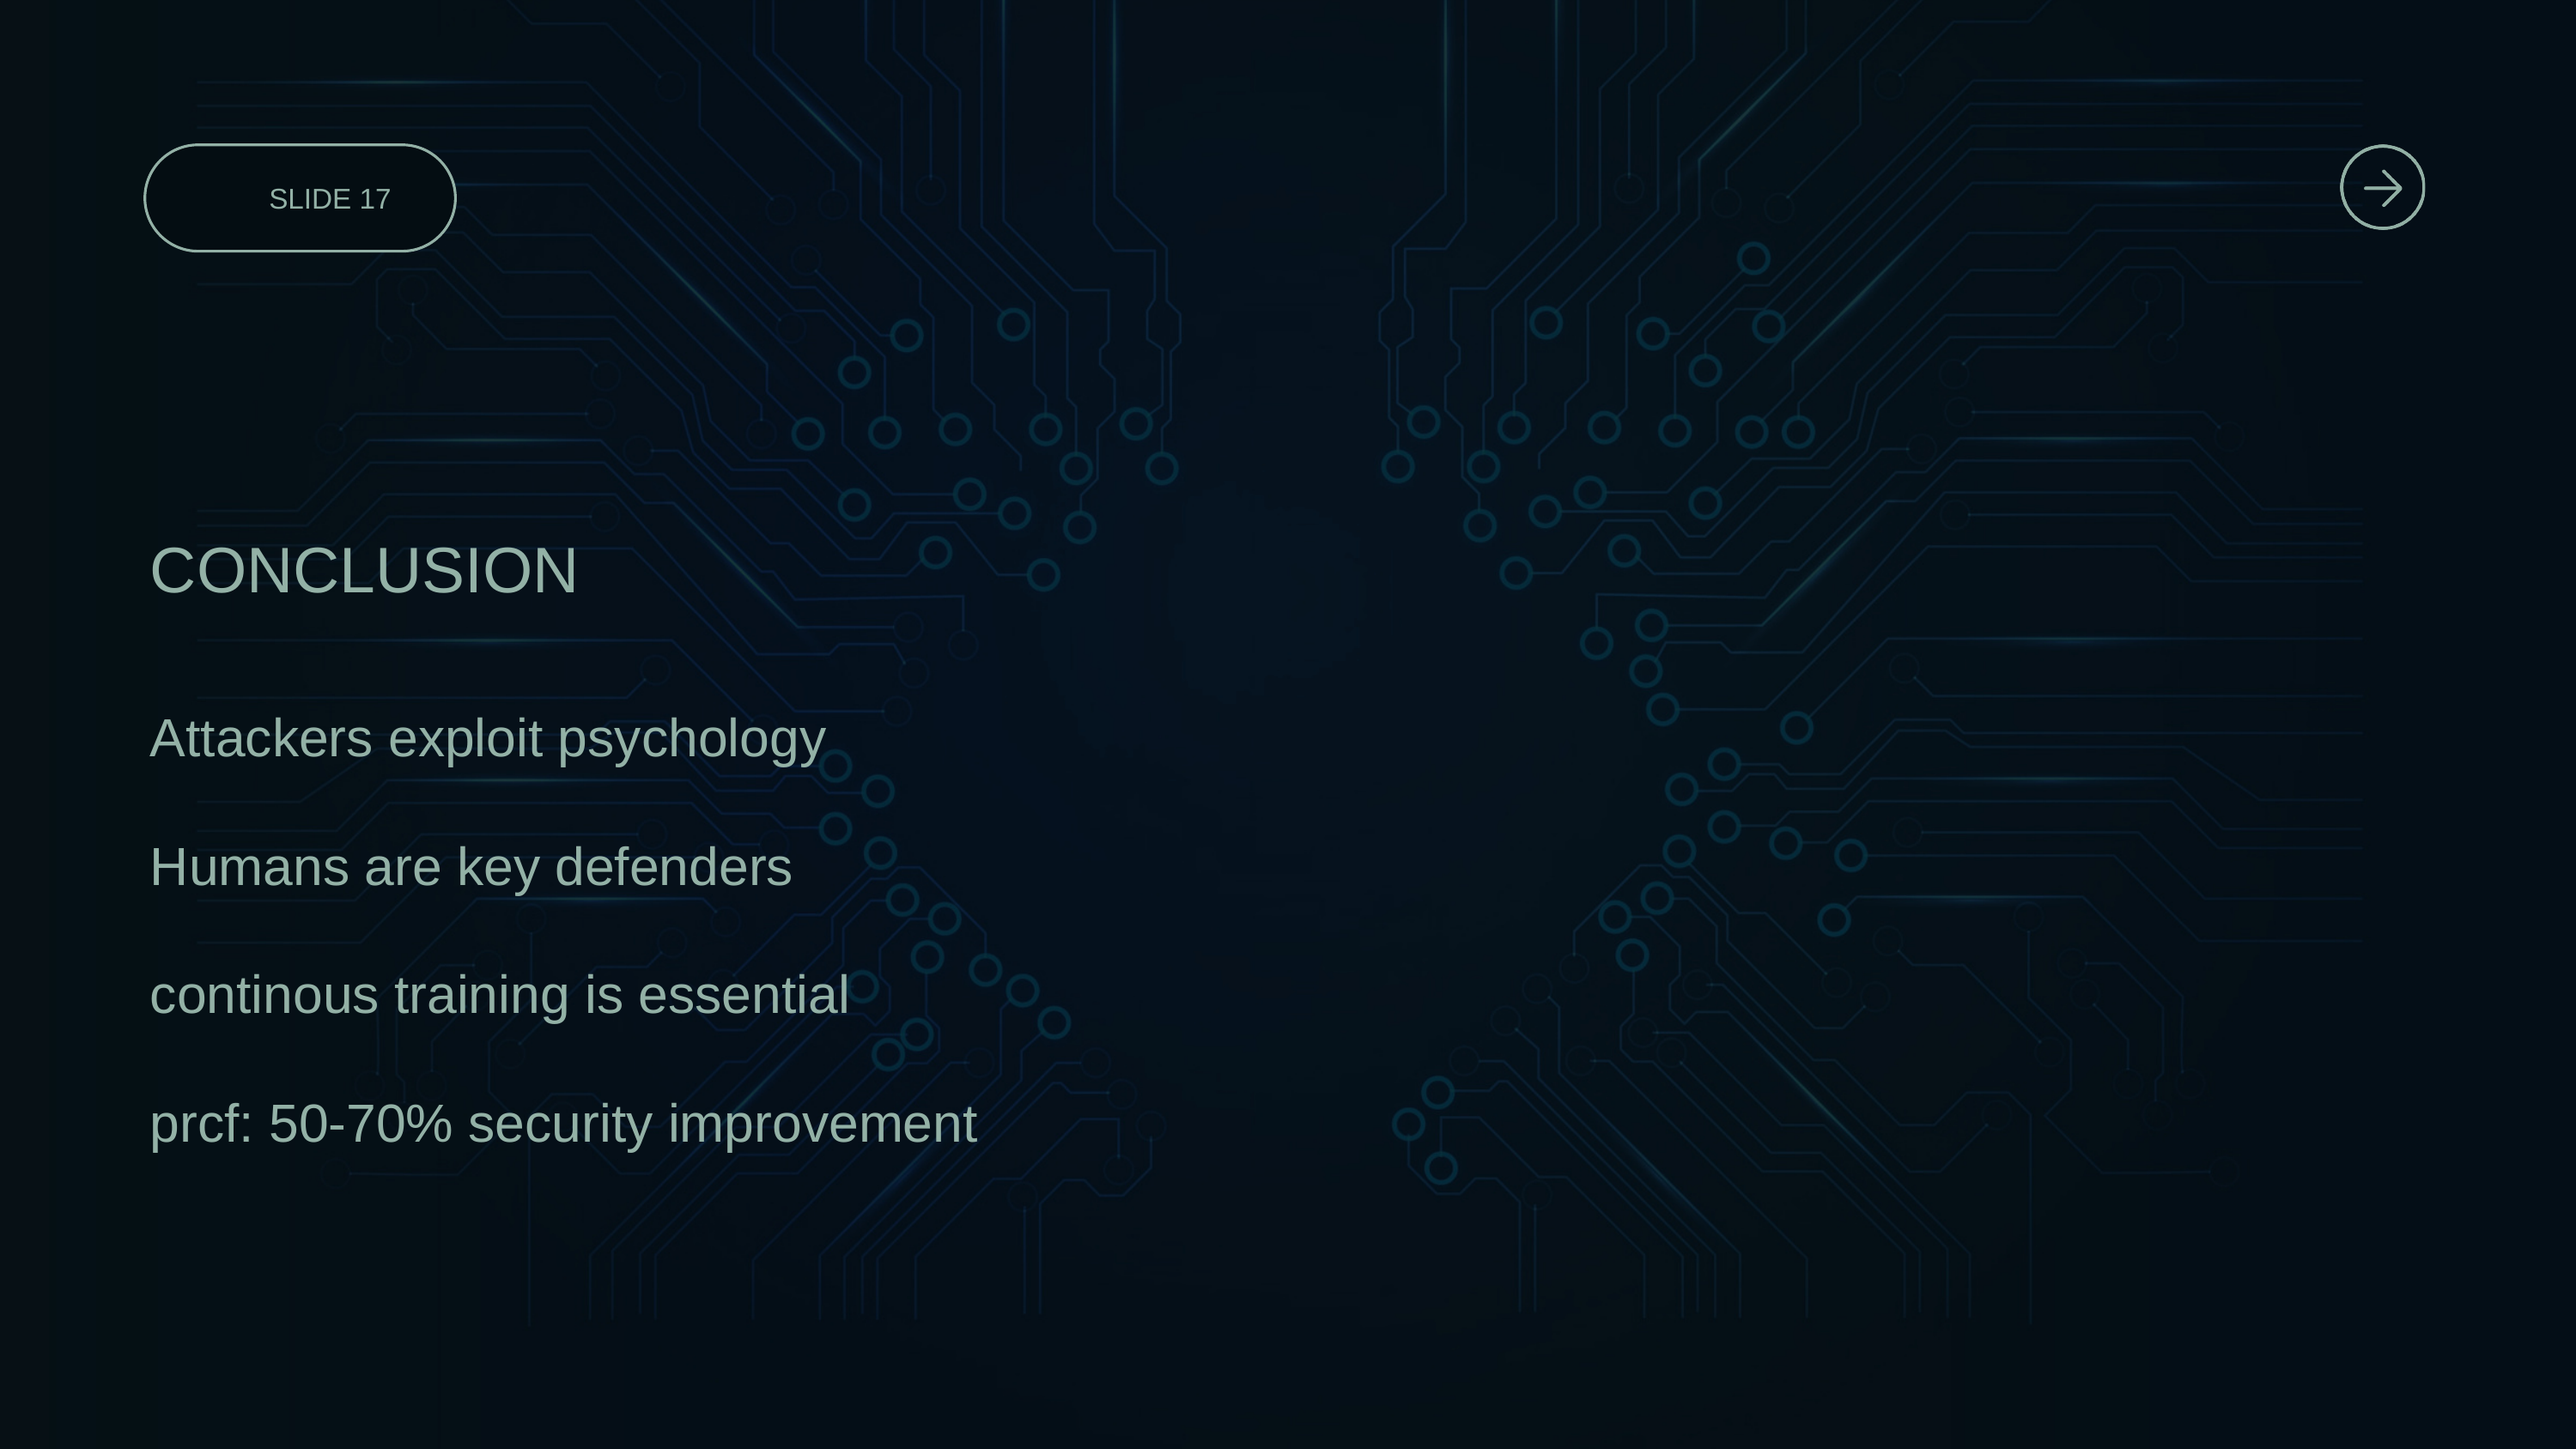

SLIDE 17
CONCLUSION
Attackers exploit psychology
Humans are key defenders
continous training is essential
prcf: 50-70% security improvement